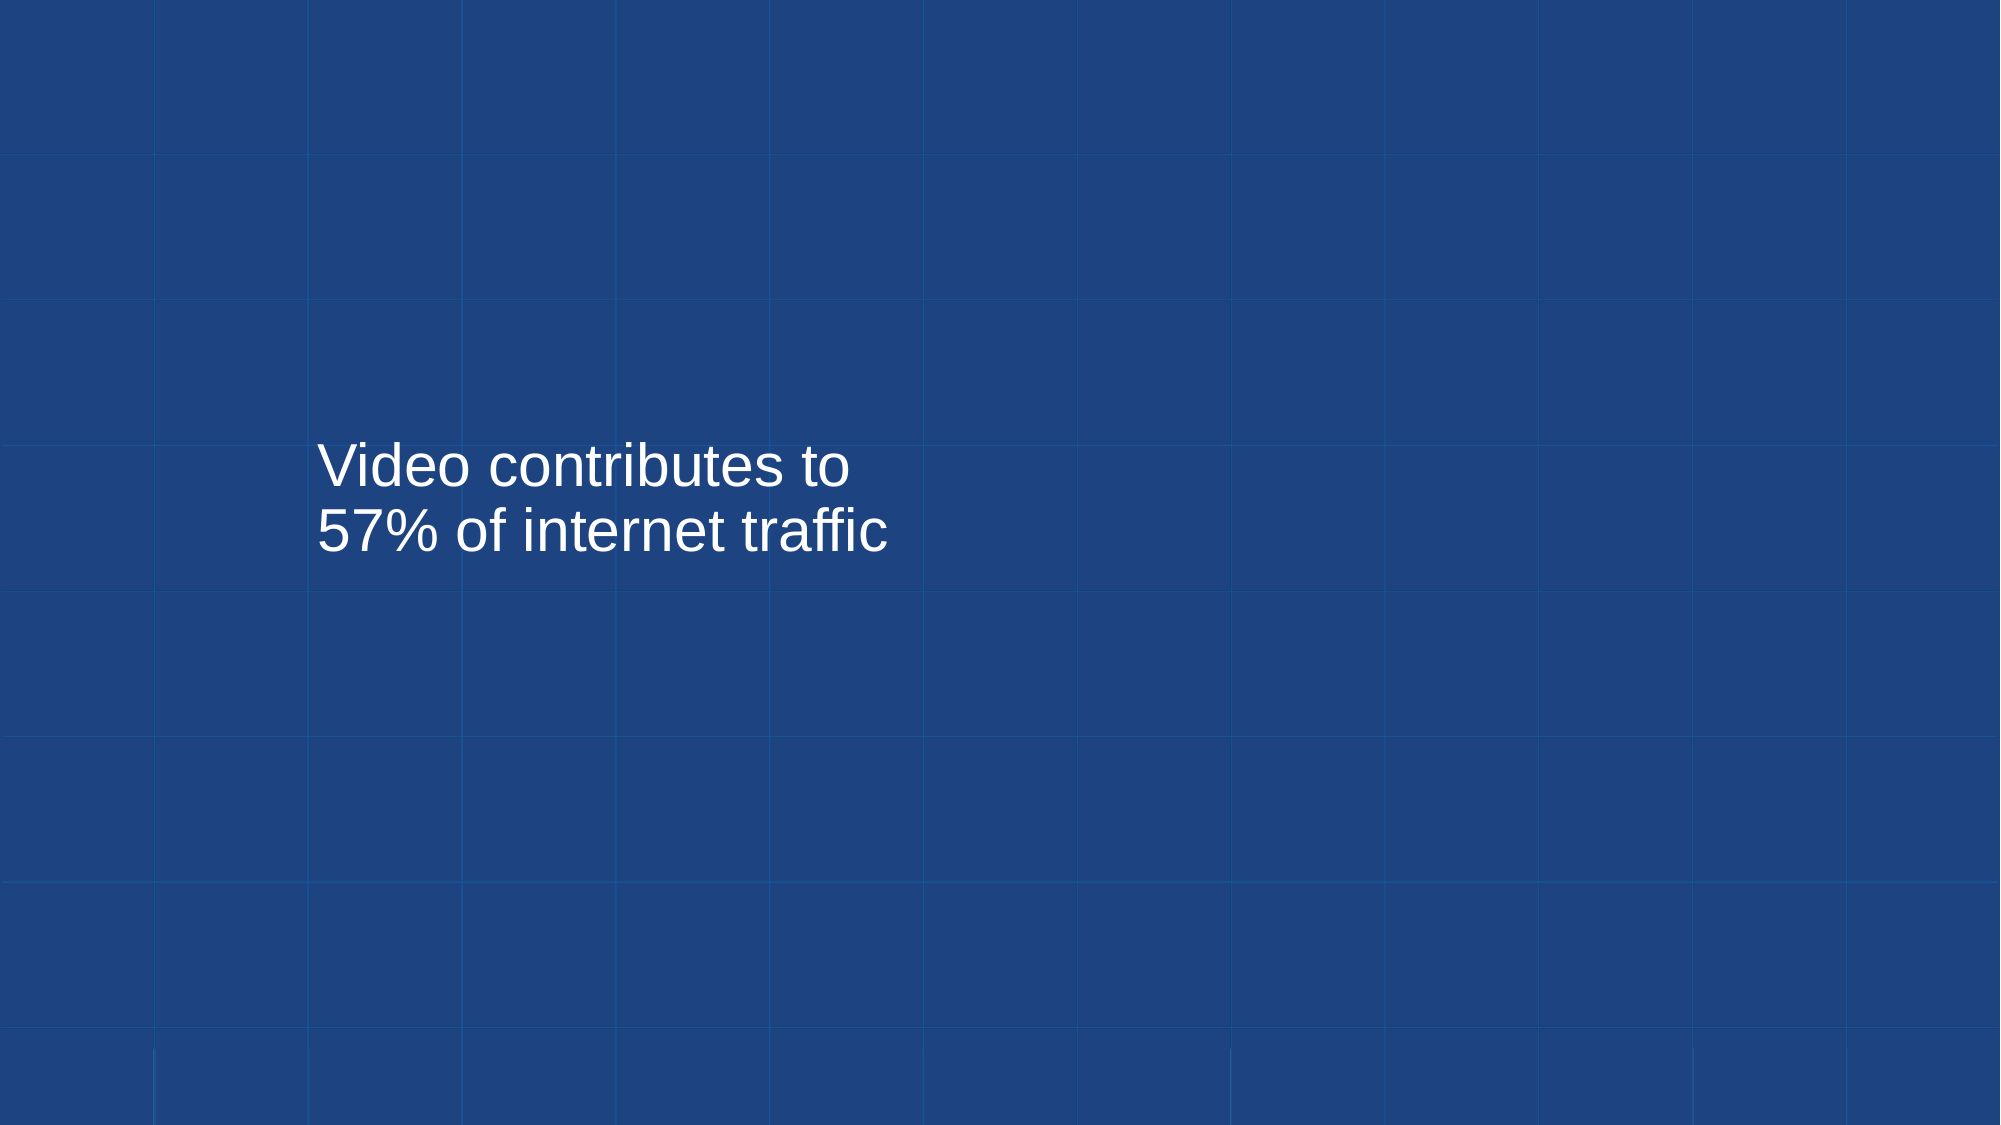

# Video contributes to 57% of internet traffic